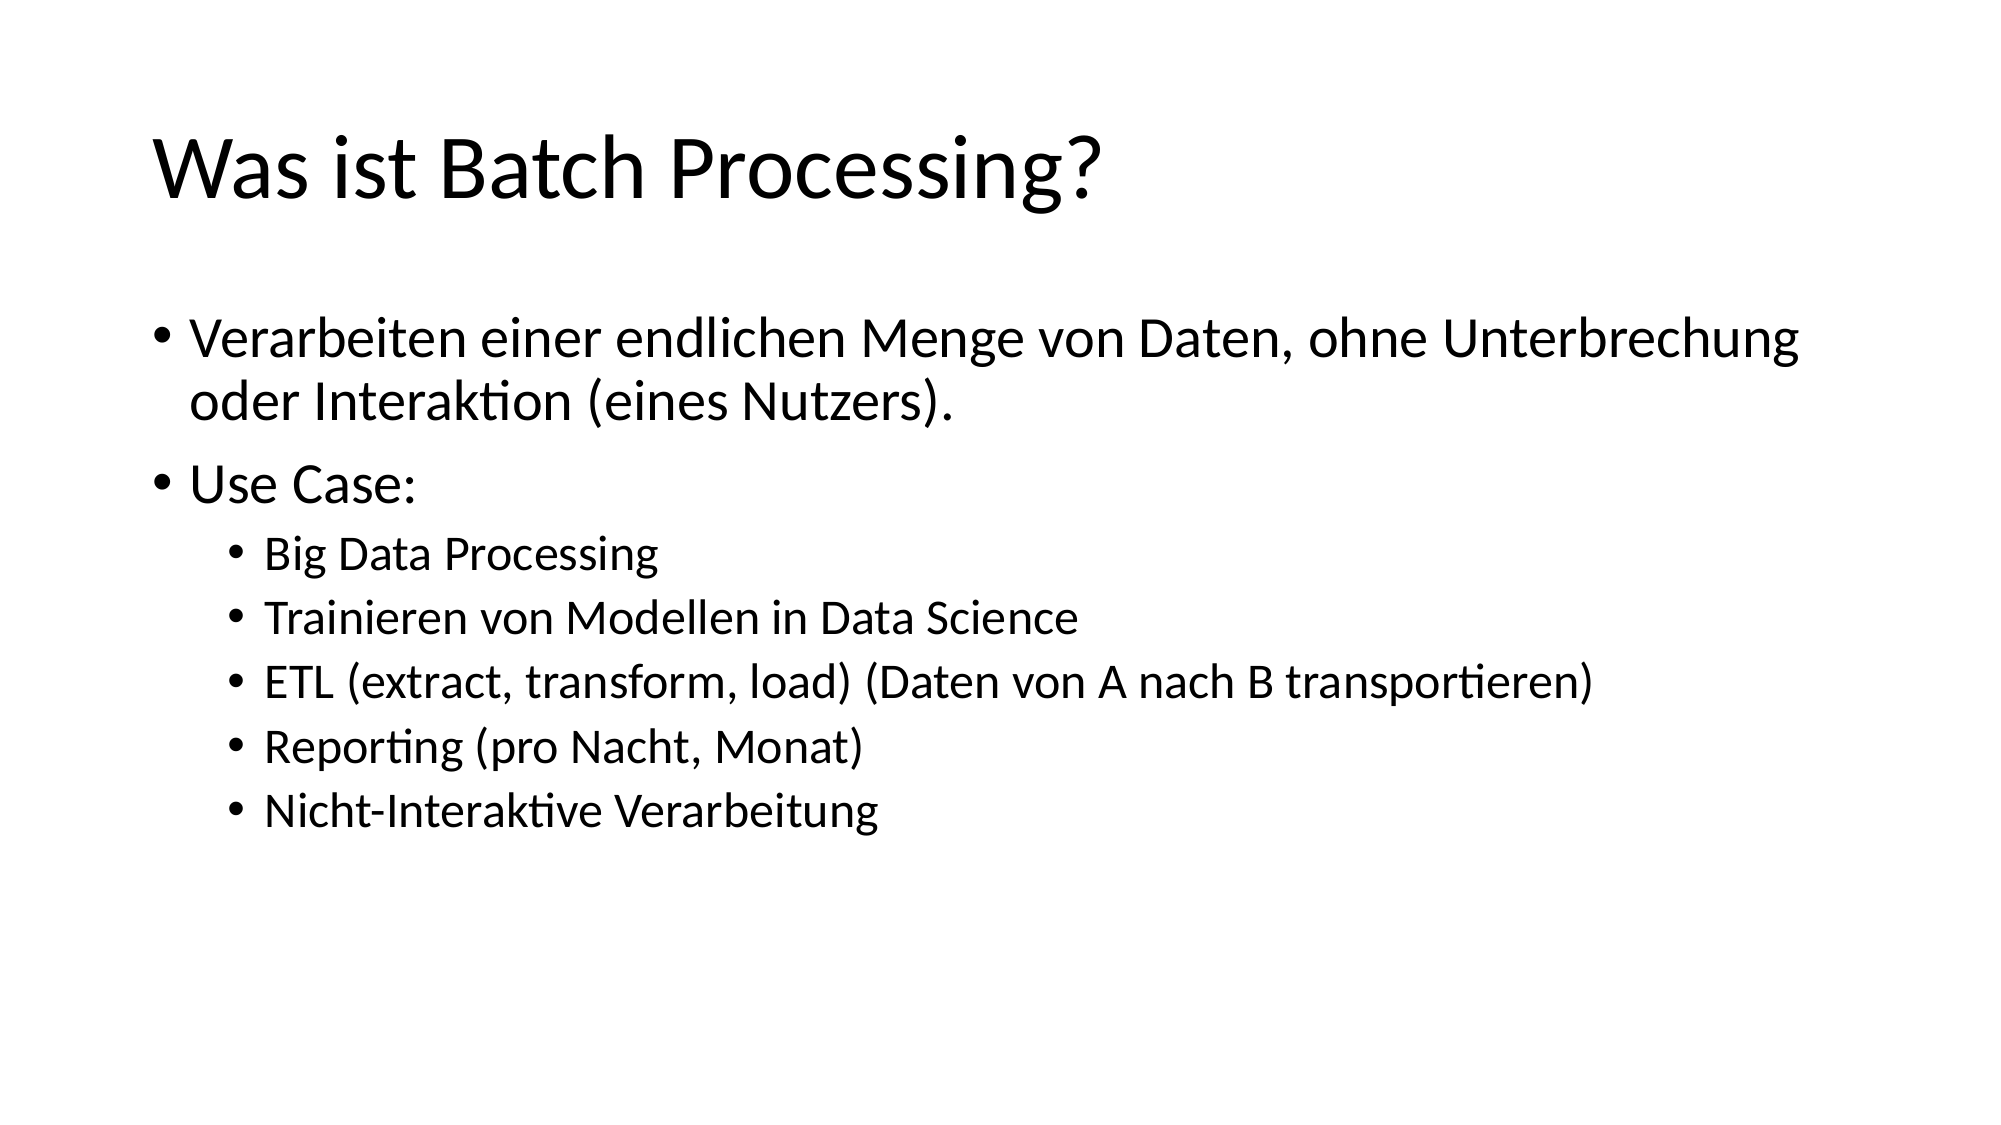

# Was ist Batch Processing?
Verarbeiten einer endlichen Menge von Daten, ohne Unterbrechung oder Interaktion (eines Nutzers).
Use Case:
Big Data Processing
Trainieren von Modellen in Data Science
ETL (extract, transform, load) (Daten von A nach B transportieren)
Reporting (pro Nacht, Monat)
Nicht-Interaktive Verarbeitung